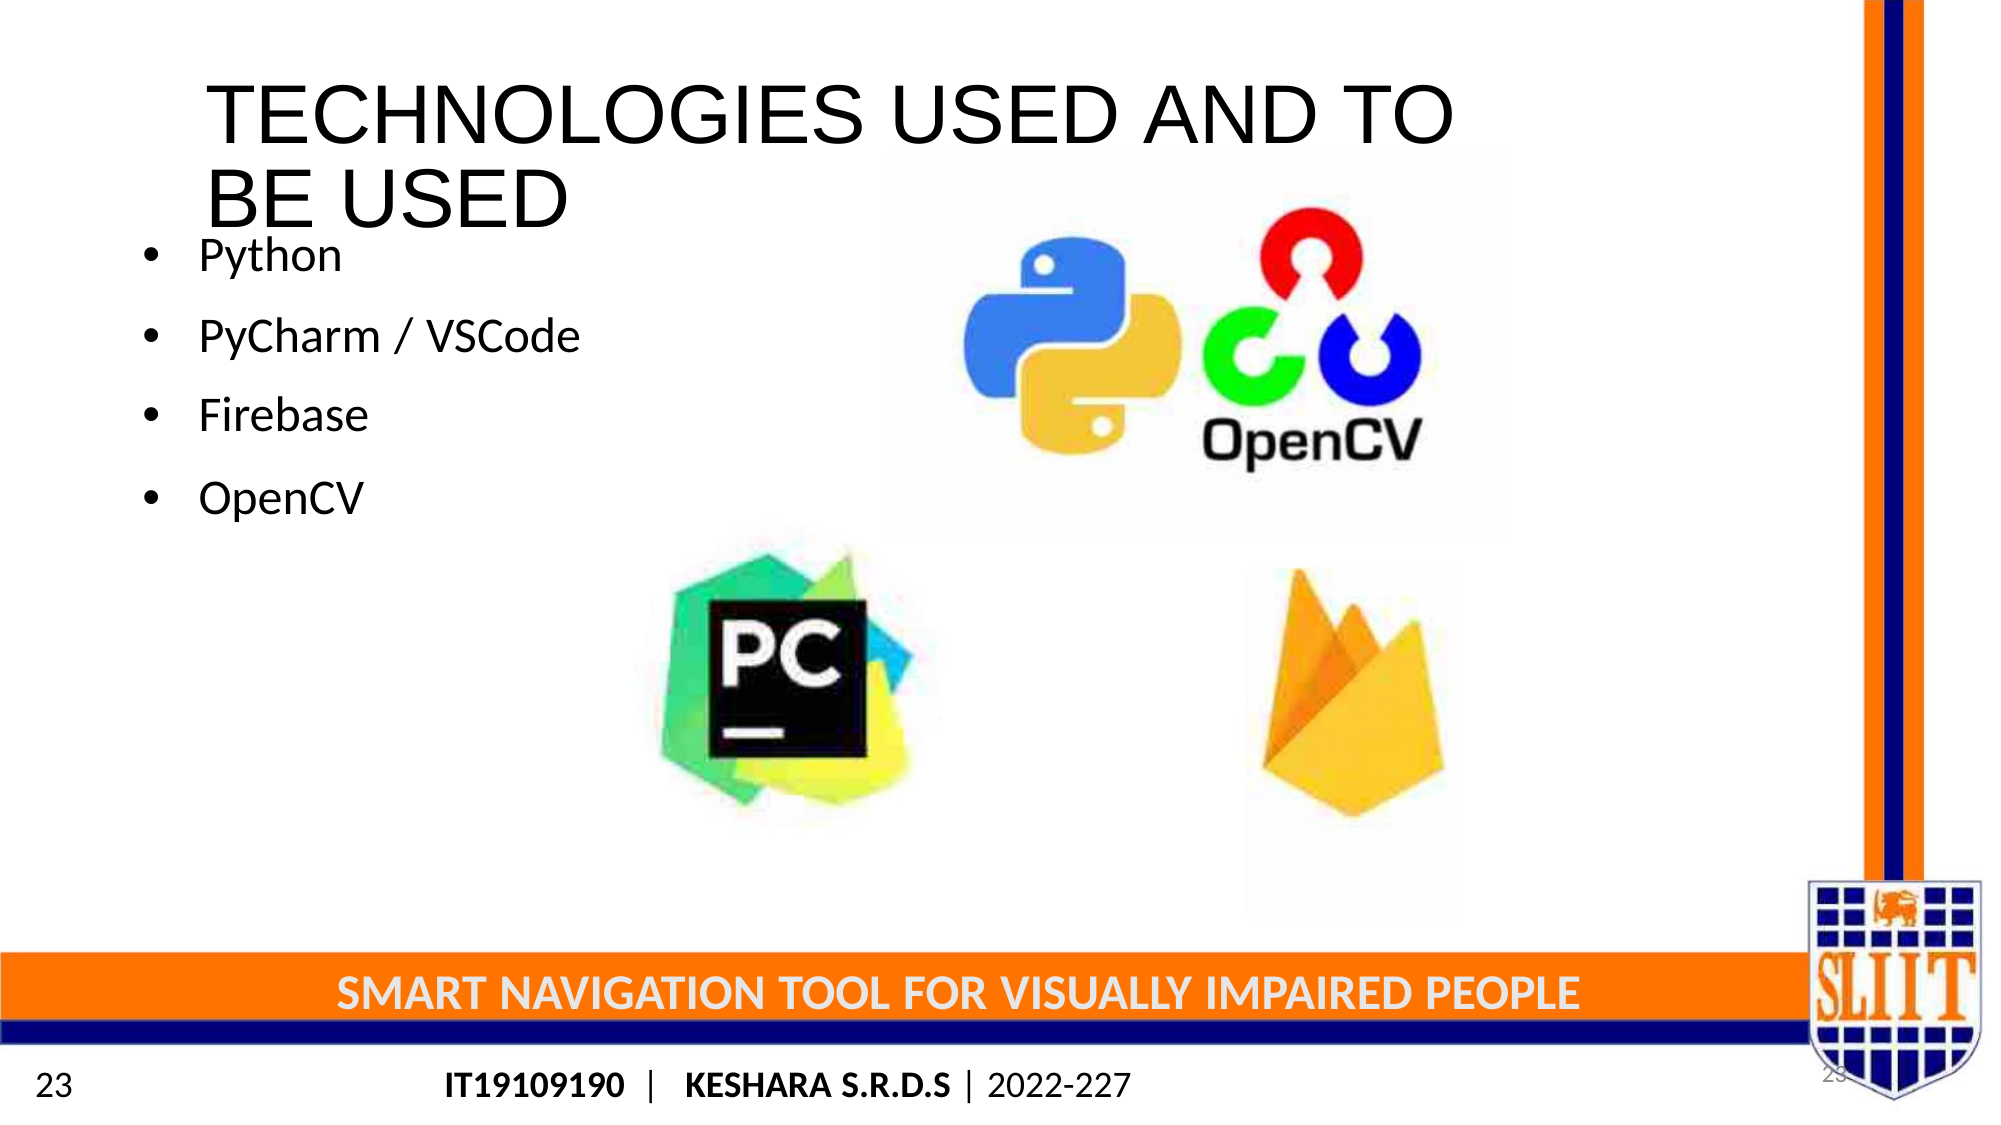

TECHNOLOGIES USED AND TO BE USED
• Python
• PyCharm / VSCode
• Firebase
• OpenCV
SMART NAVIGATION TOOL FOR VISUALLY IMPAIRED PEOPLE
23
23
IT19109190 | KESHARA S.R.D.S | 2022-227